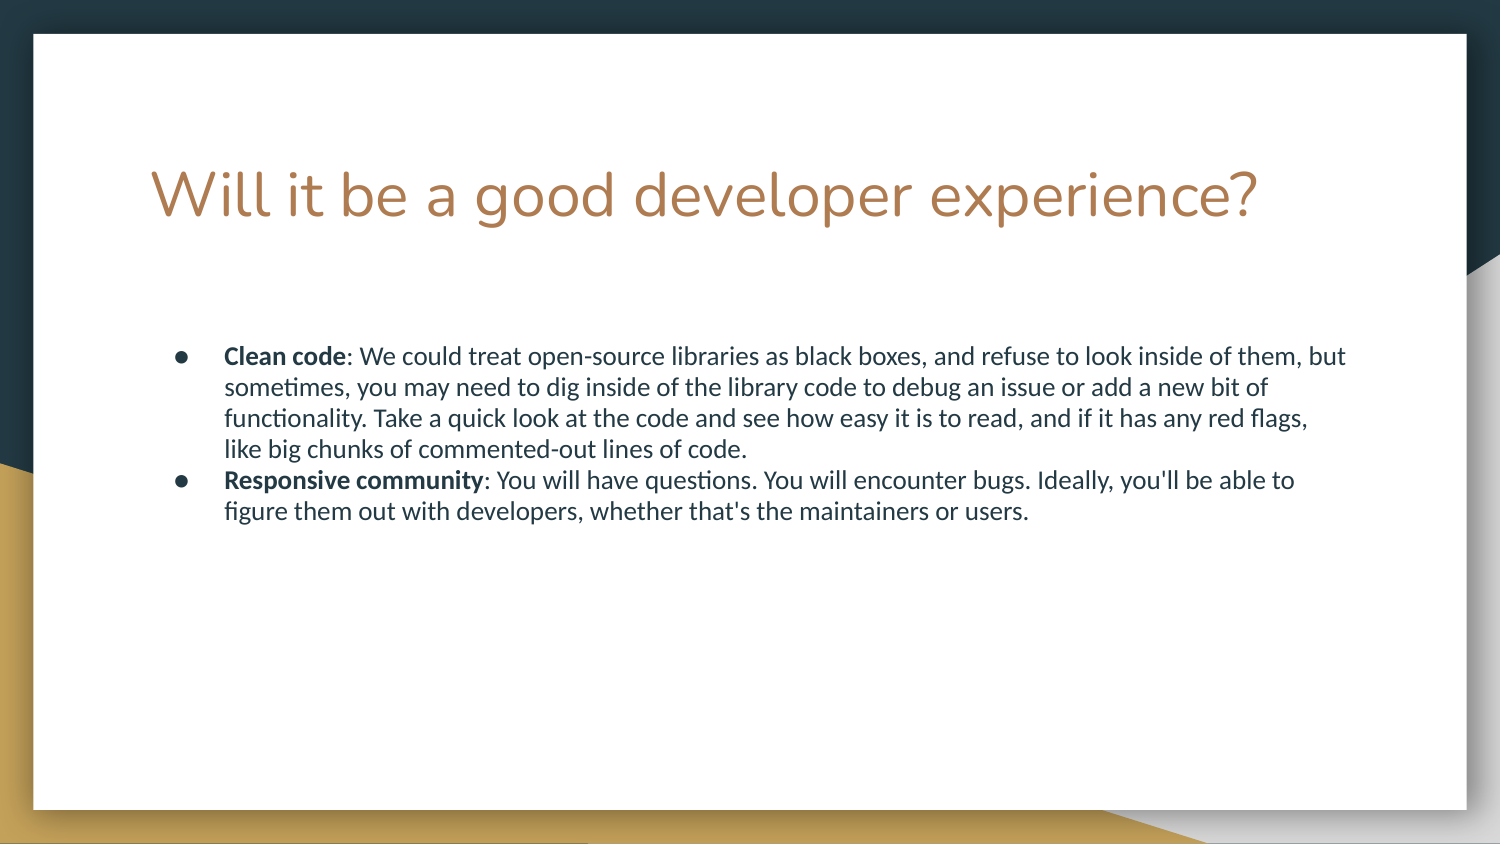

# Will it be a good developer experience?
Clean code: We could treat open-source libraries as black boxes, and refuse to look inside of them, but sometimes, you may need to dig inside of the library code to debug an issue or add a new bit of functionality. Take a quick look at the code and see how easy it is to read, and if it has any red flags, like big chunks of commented-out lines of code.
Responsive community: You will have questions. You will encounter bugs. Ideally, you'll be able to figure them out with developers, whether that's the maintainers or users.